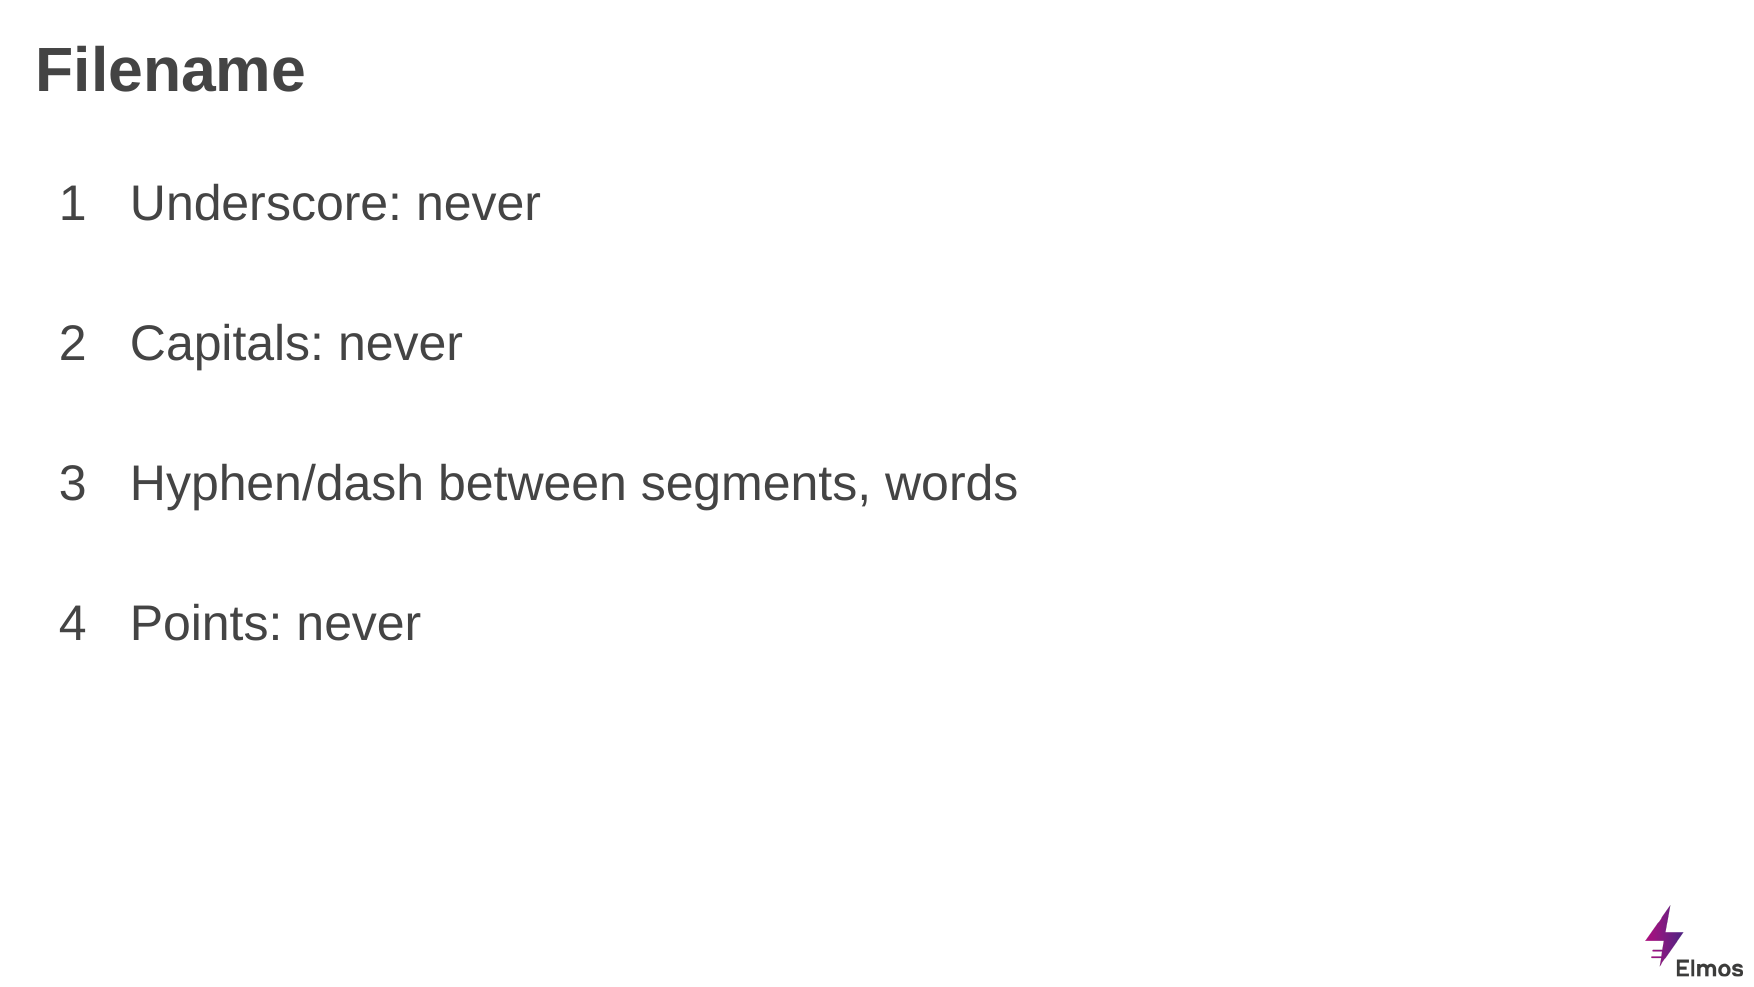

# Filename
Underscore: never

Capitals: never

Hyphen/dash between segments, words

Points: never